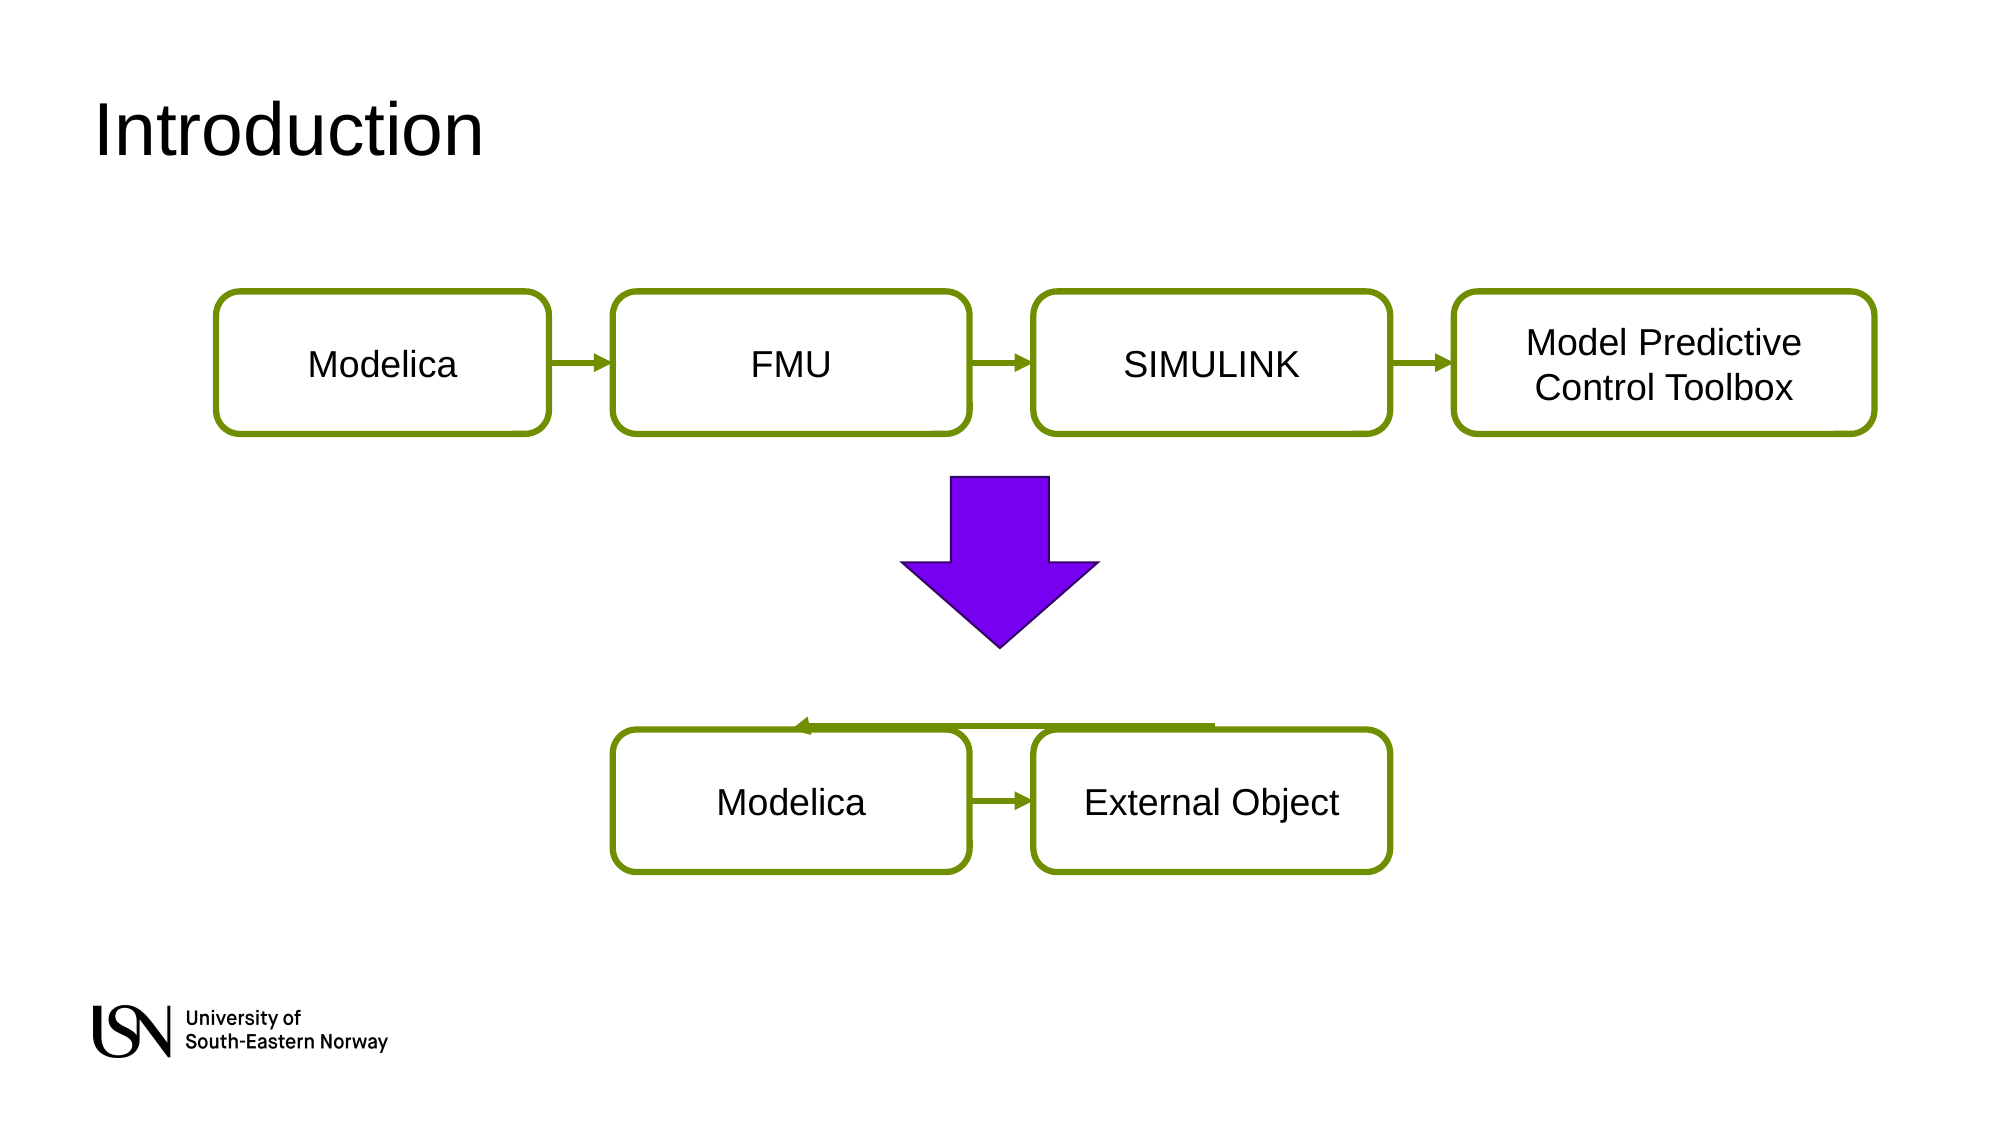

# Introduction
Model Predictive Control Toolbox
Modelica
FMU
SIMULINK

Modelica
External Object